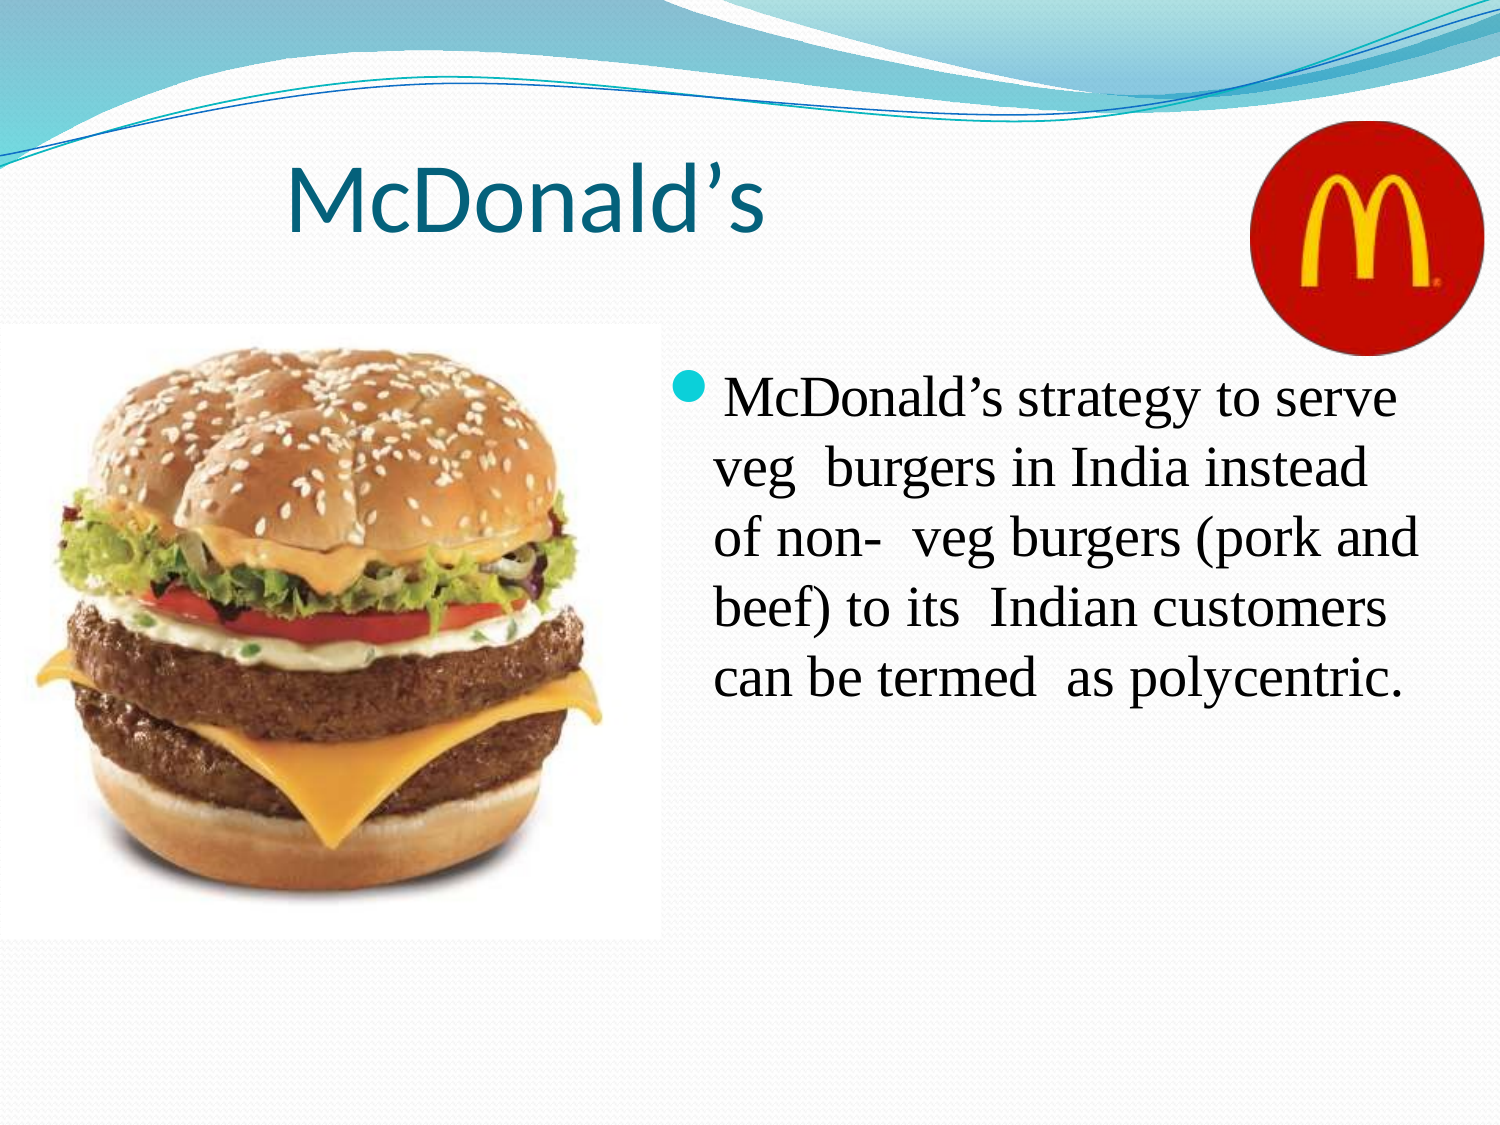

# McDonald’s
McDonald’s strategy to serve veg  burgers in India instead of non-  veg burgers (pork and beef) to its  Indian customers can be termed  as polycentric.